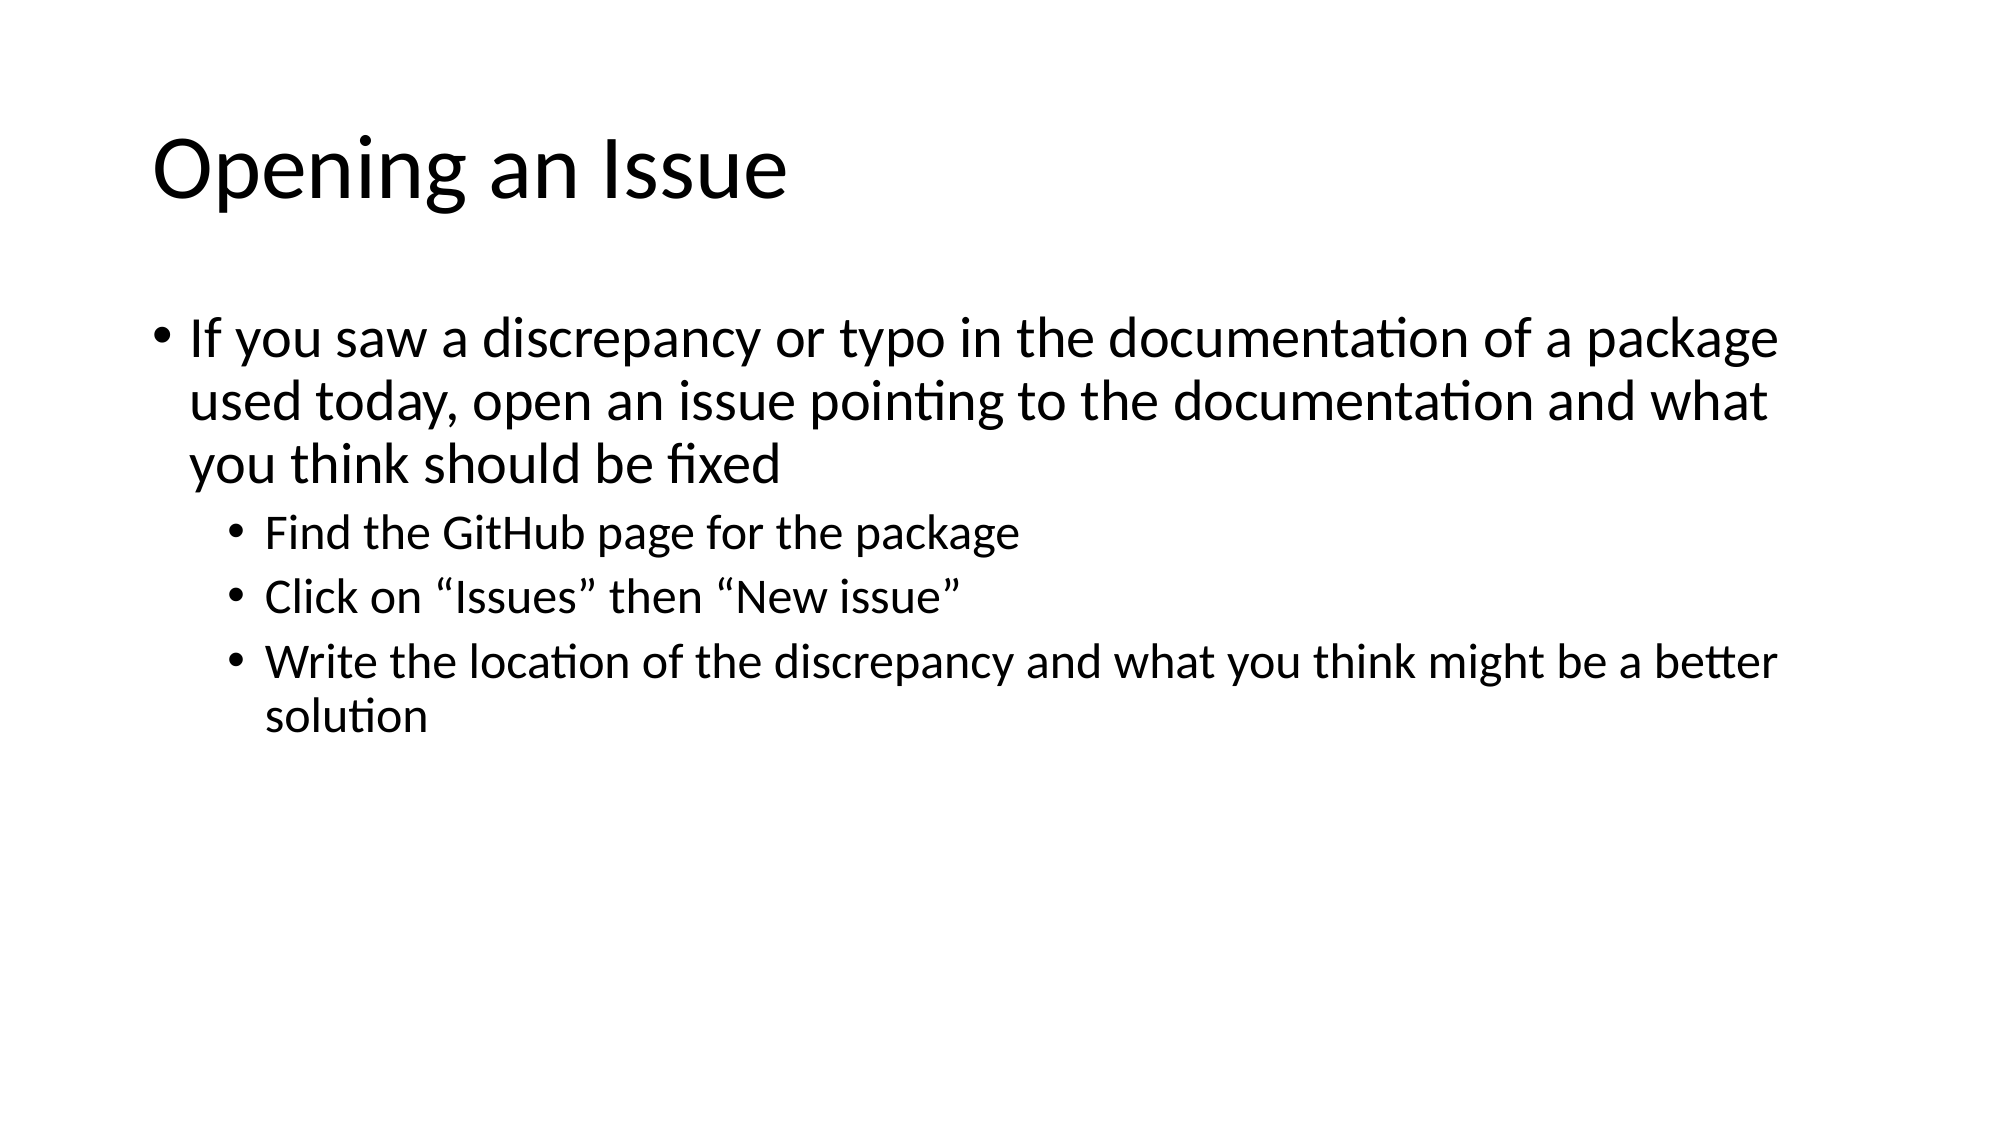

# Opening an Issue
If you saw a discrepancy or typo in the documentation of a package used today, open an issue pointing to the documentation and what you think should be fixed
Find the GitHub page for the package
Click on “Issues” then “New issue”
Write the location of the discrepancy and what you think might be a better solution